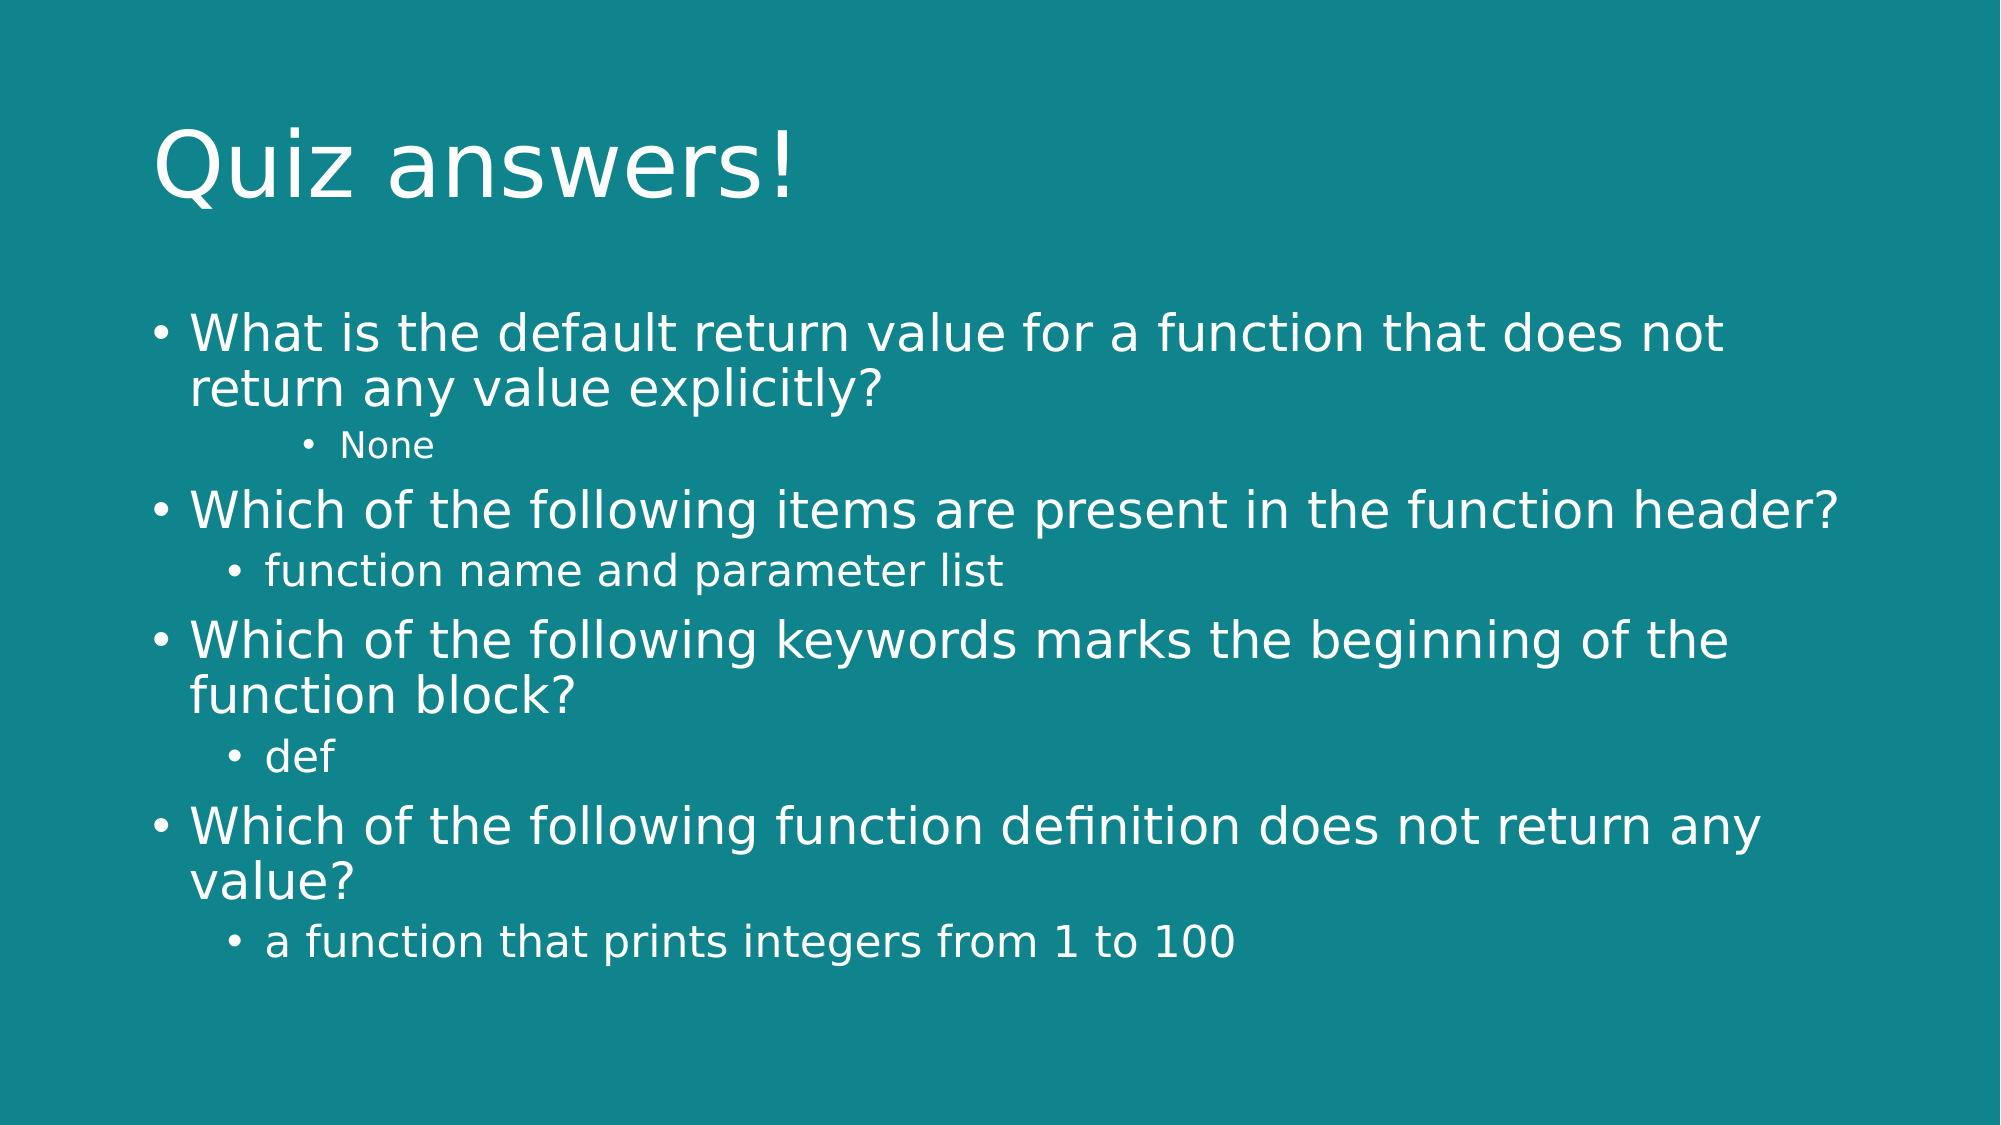

# Quiz answers!
What is the default return value for a function that does not return any value explicitly?
None
Which of the following items are present in the function header?
function name and parameter list
Which of the following keywords marks the beginning of the function block?
def
Which of the following function definition does not return any value?
a function that prints integers from 1 to 100